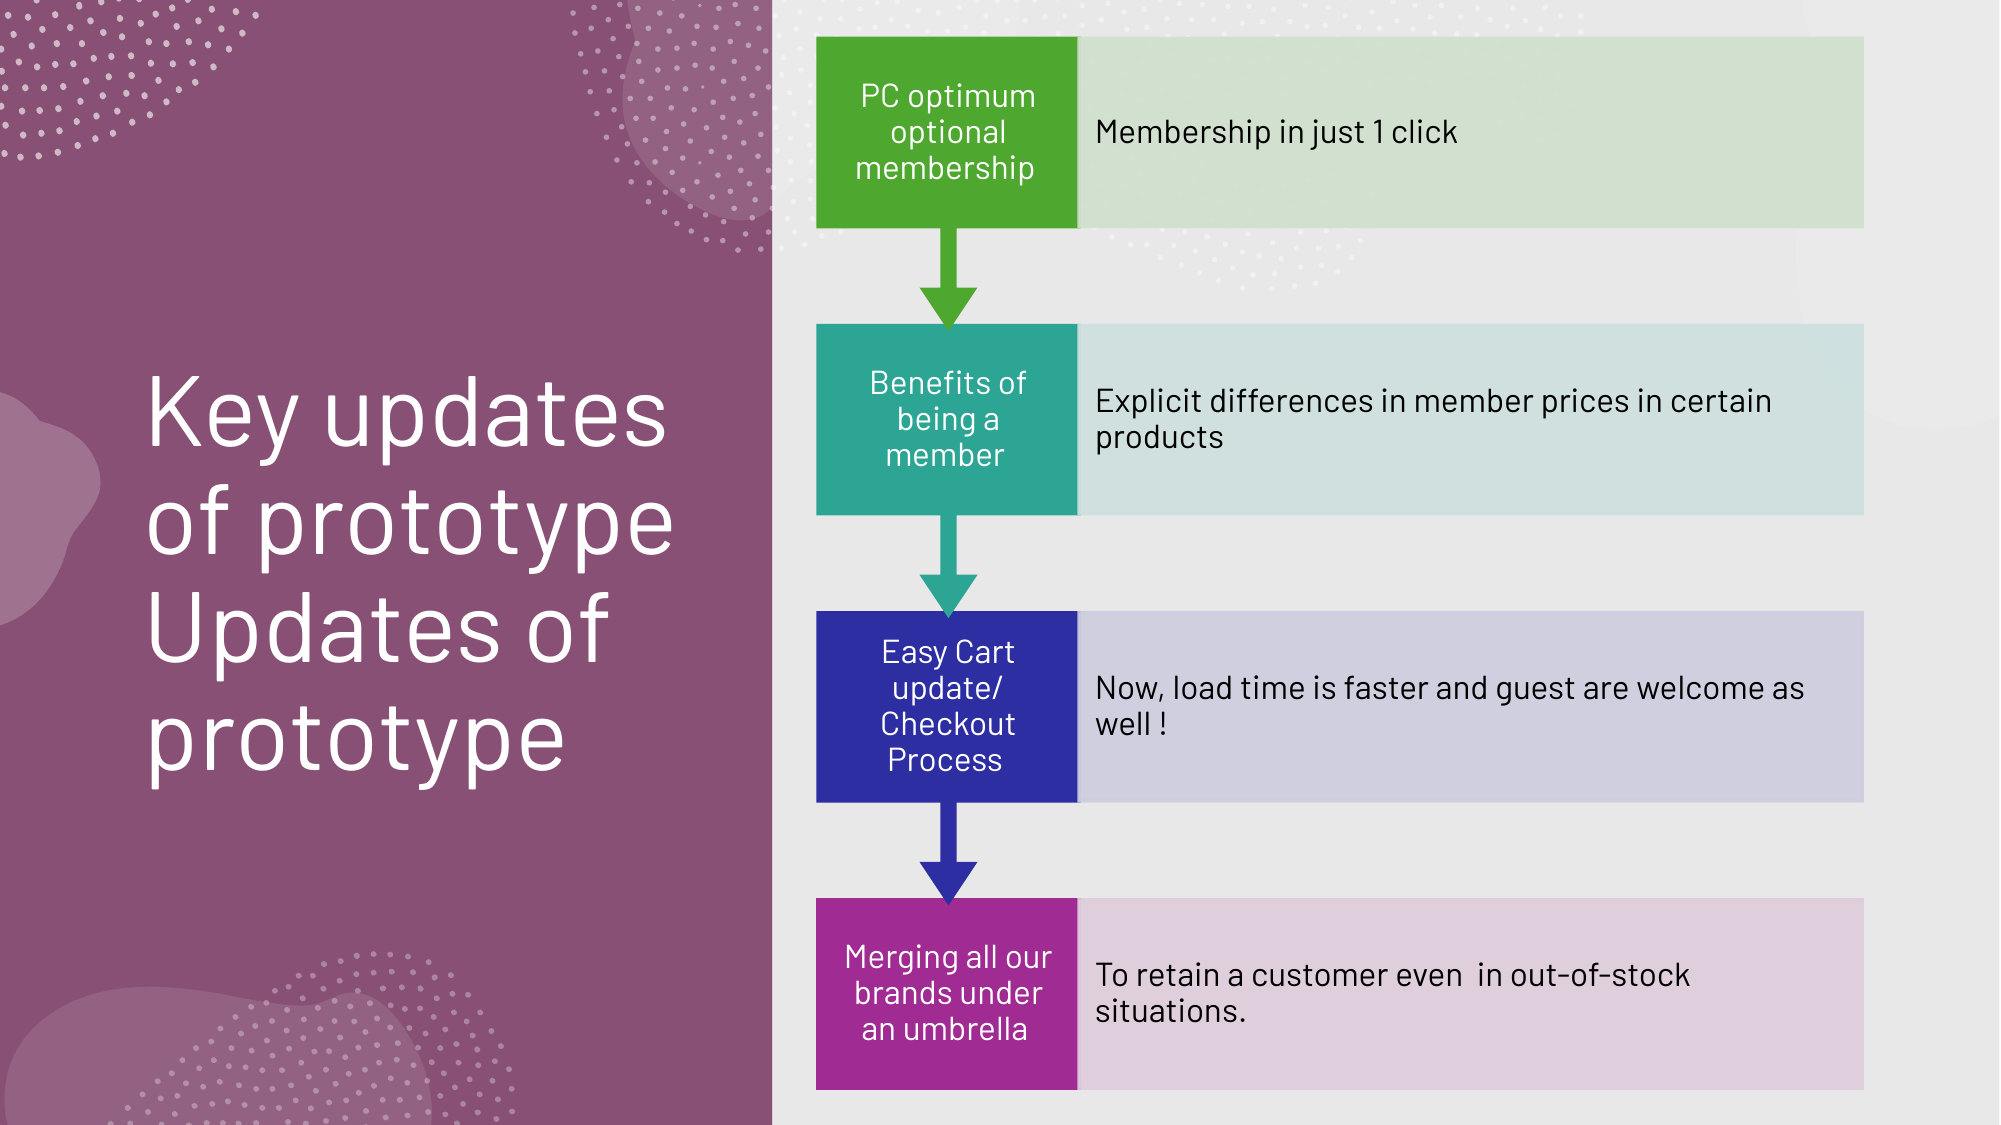

Merging all our brands under an umbrella
To retain a customer even  in out-of-stock situations.
Easy Cart update/ Checkout Process
Now, load time is faster and guest are welcome as well !
Benefits of being a member
Explicit differences in member prices in certain products
PC optimum optional membership
Membership in just 1 click
# Key updates of prototype Updates of prototype